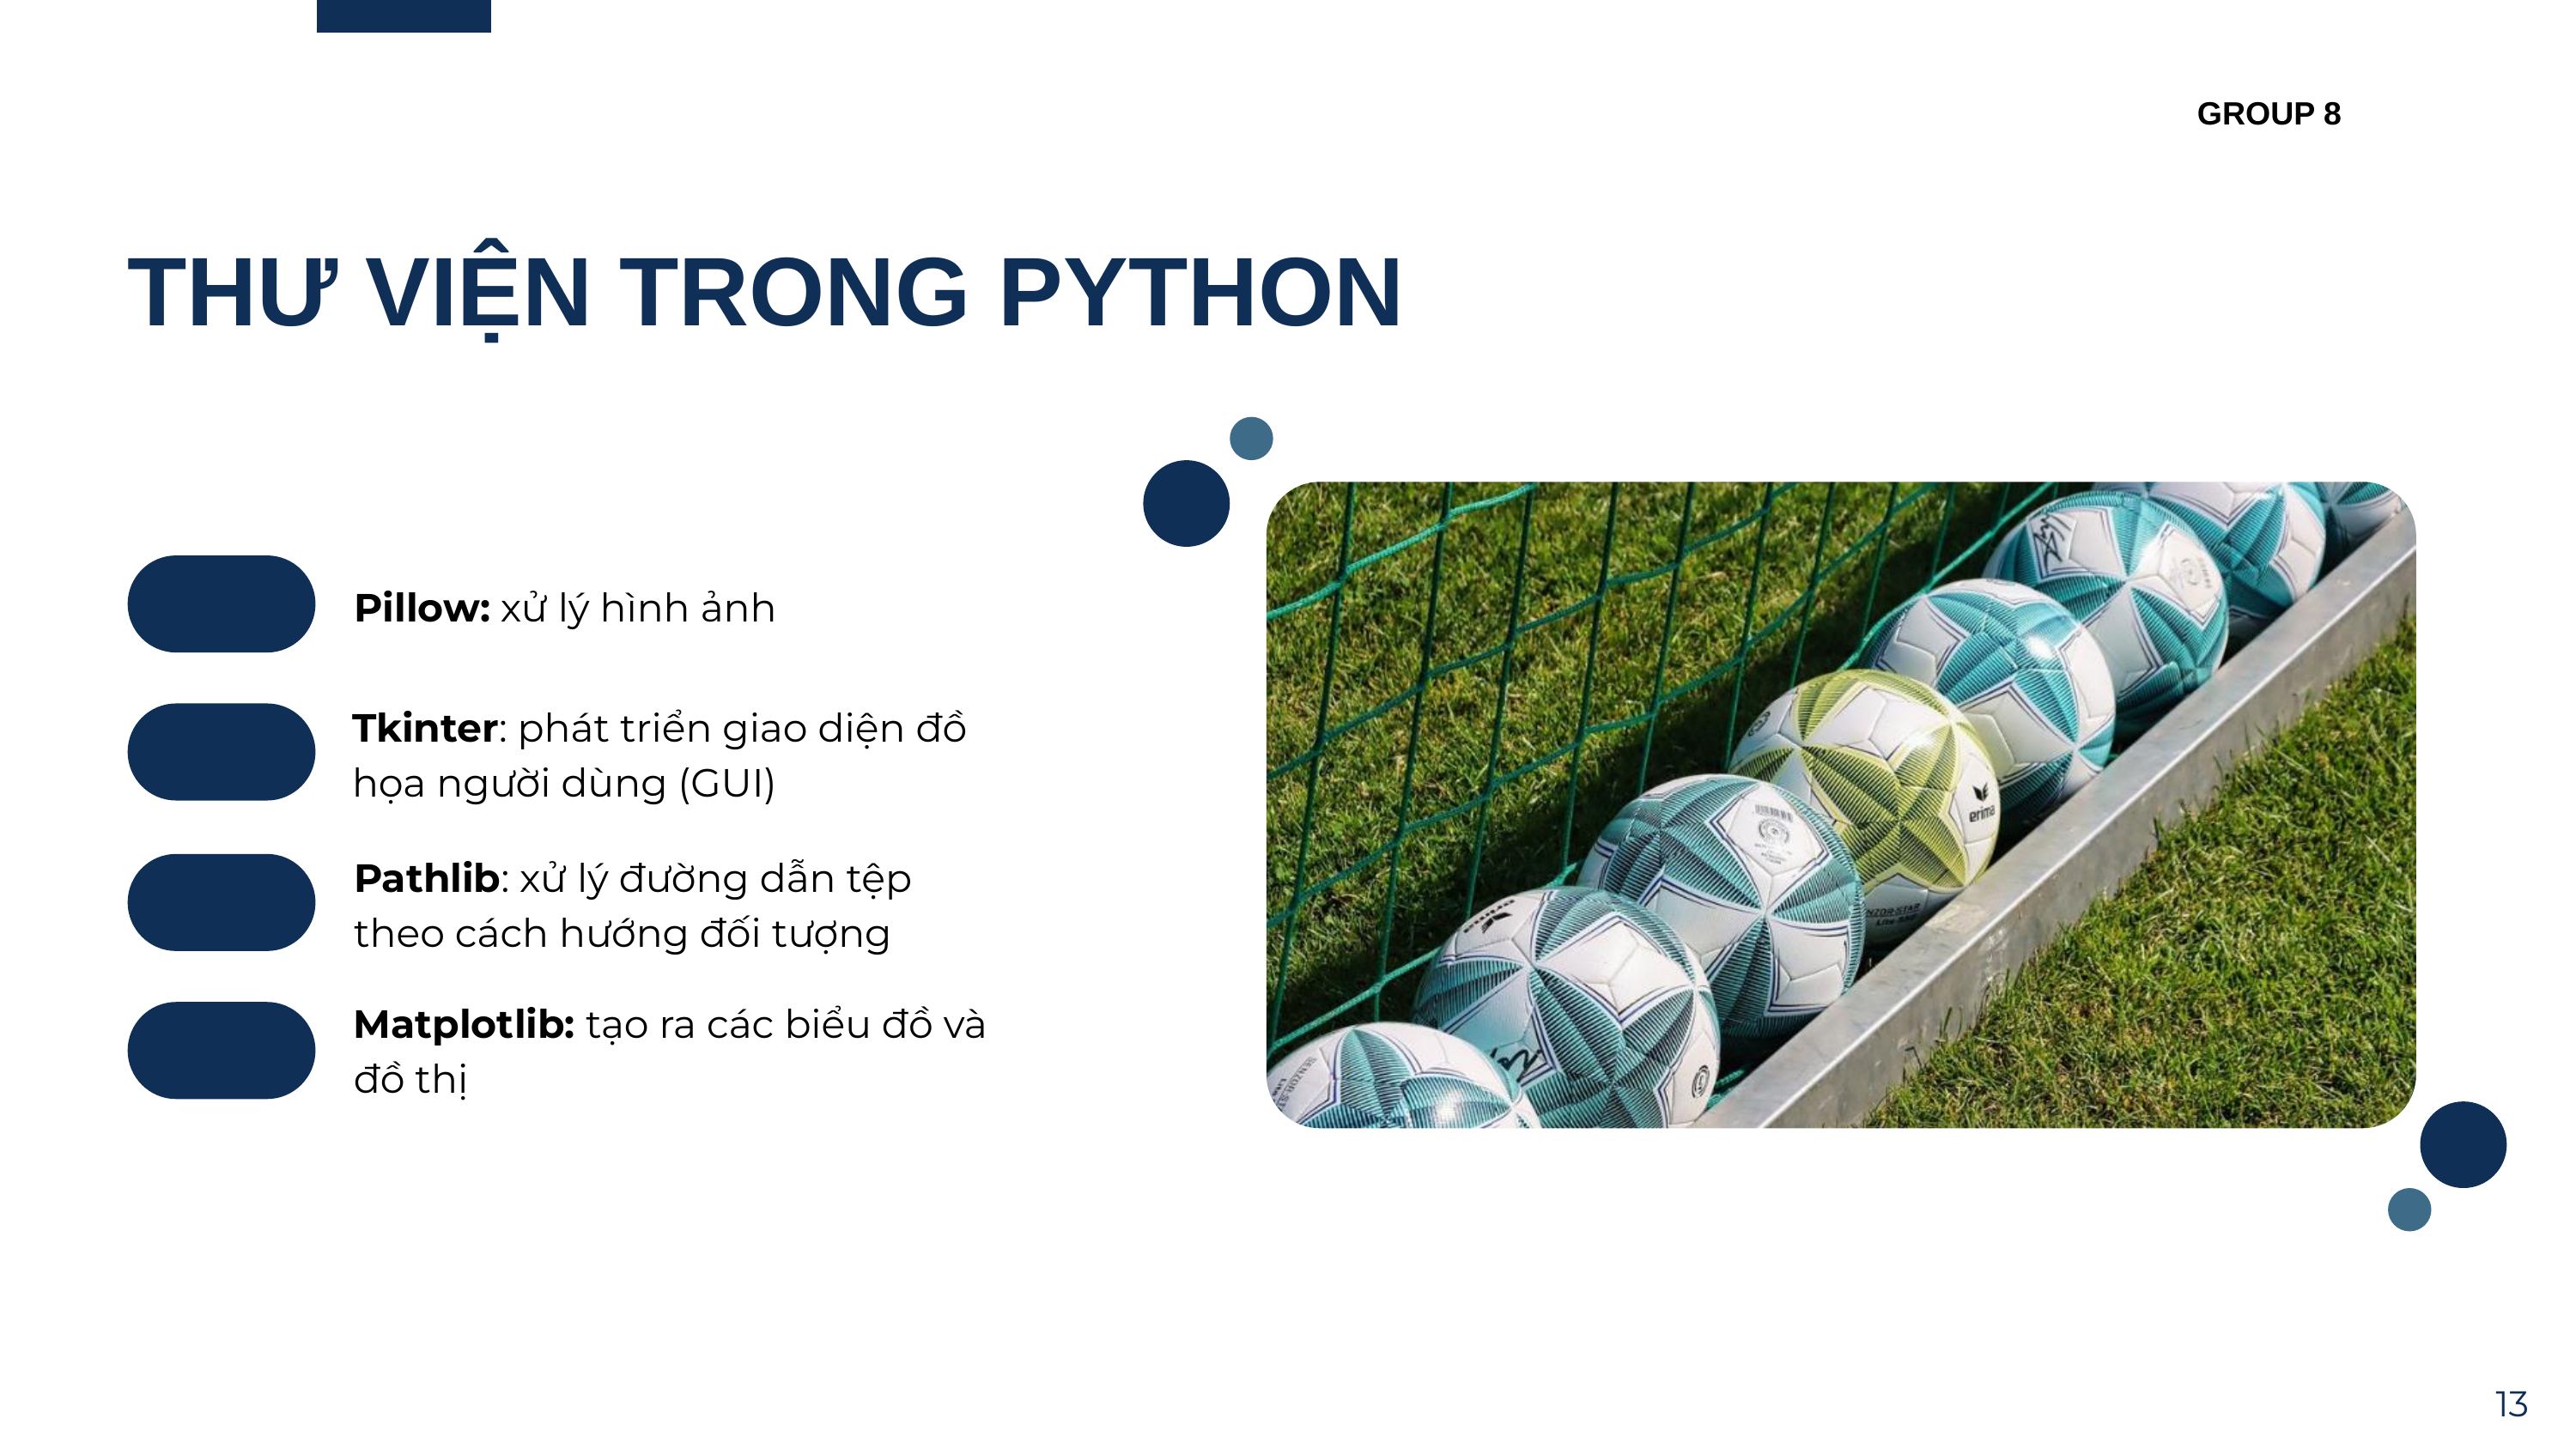

GROUP 8
THƯ VIỆN TRONG PYTHON

Pillow: xử lý hình ảnh
Tkinter: phát triển giao diện đồ họa người dùng (GUI)

Pathlib: xử lý đường dẫn tệp theo cách hướng đối tượng

Matplotlib: tạo ra các biểu đồ và đồ thị

13